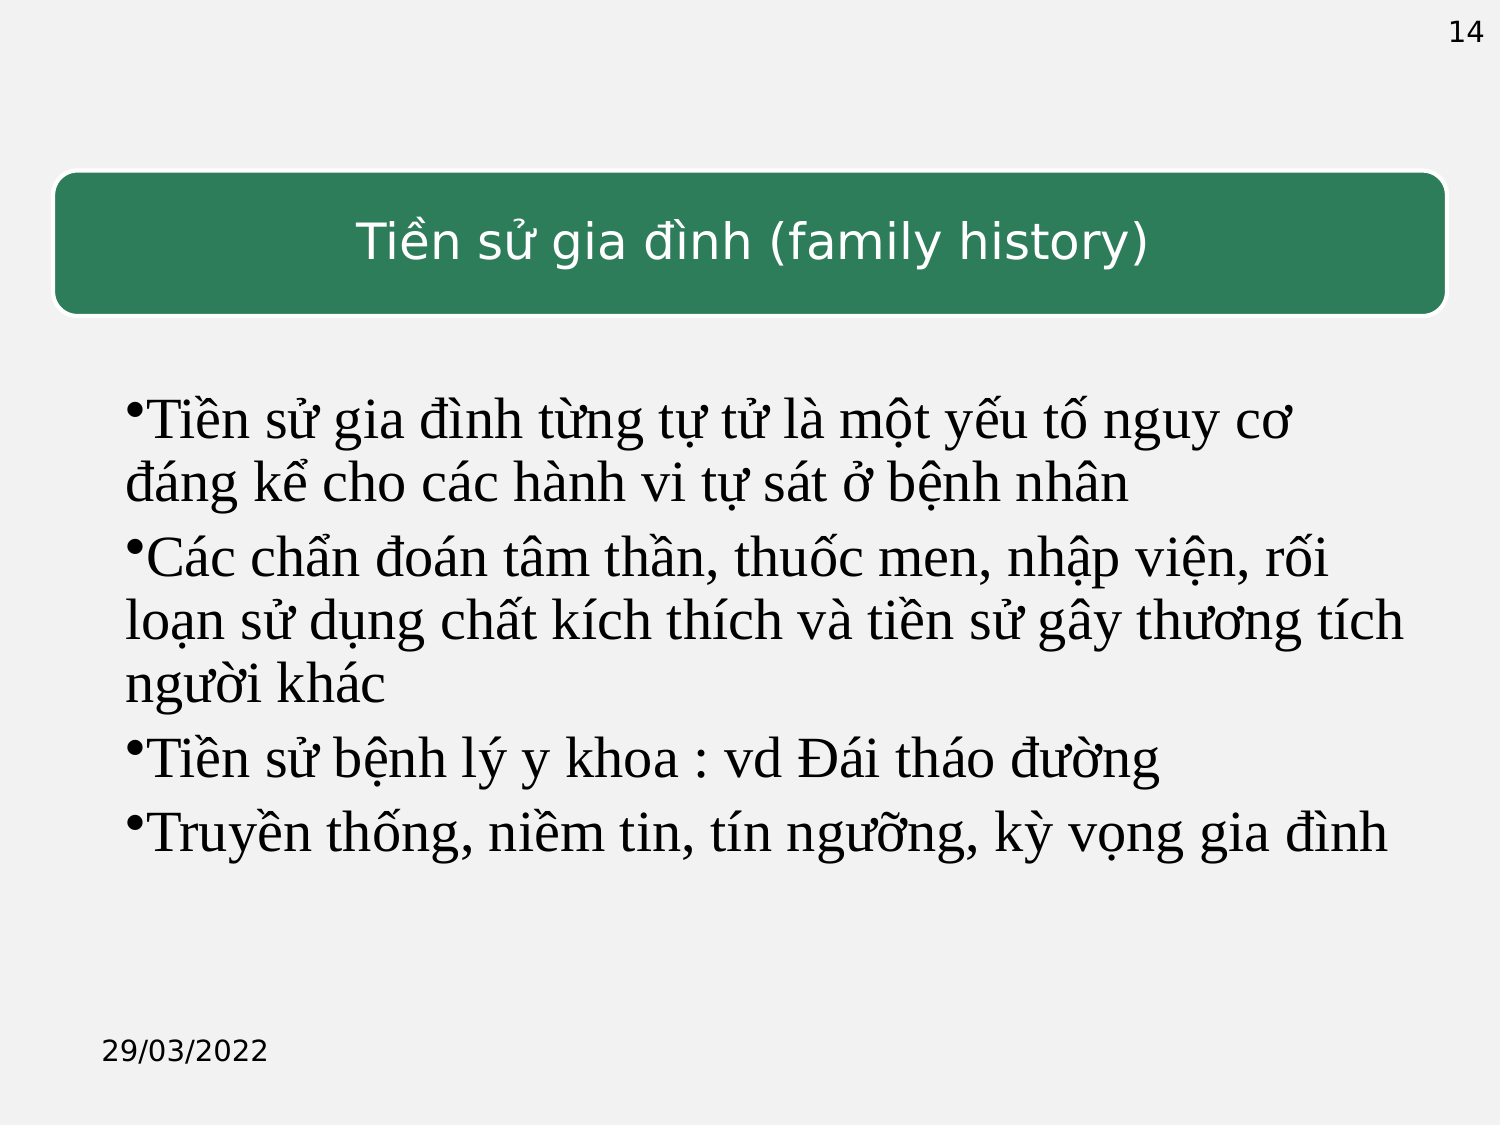

14
Tiền sử gia đình (family history)
Tiền sử gia đình từng tự tử là một yếu tố nguy cơ đáng kể cho các hành vi tự sát ở bệnh nhân
Các chẩn đoán tâm thần, thuốc men, nhập viện, rối loạn sử dụng chất kích thích và tiền sử gây thương tích người khác
Tiền sử bệnh lý y khoa : vd Đái tháo đường
Truyền thống, niềm tin, tín ngưỡng, kỳ vọng gia đình
29/03/2022